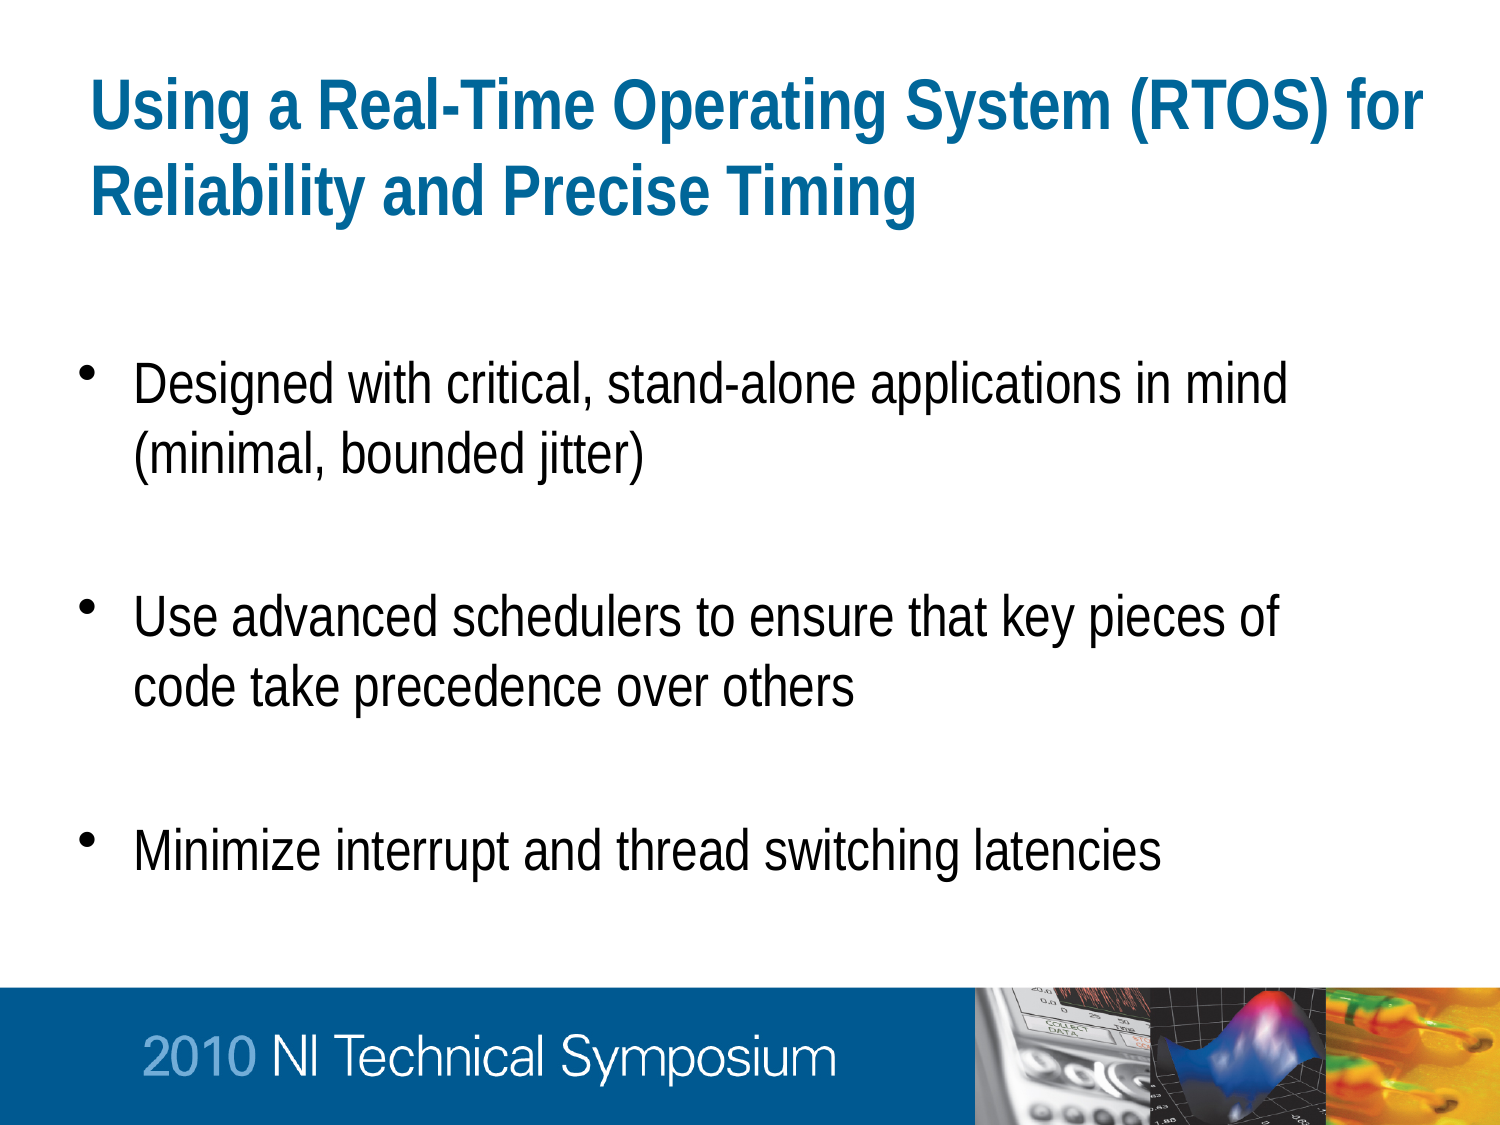

# Using a Real-Time Operating System (RTOS) for Reliability and Precise Timing
Designed with critical, stand-alone applications in mind (minimal, bounded jitter)

Use advanced schedulers to ensure that key pieces of code take precedence over others

Minimize interrupt and thread switching latencies